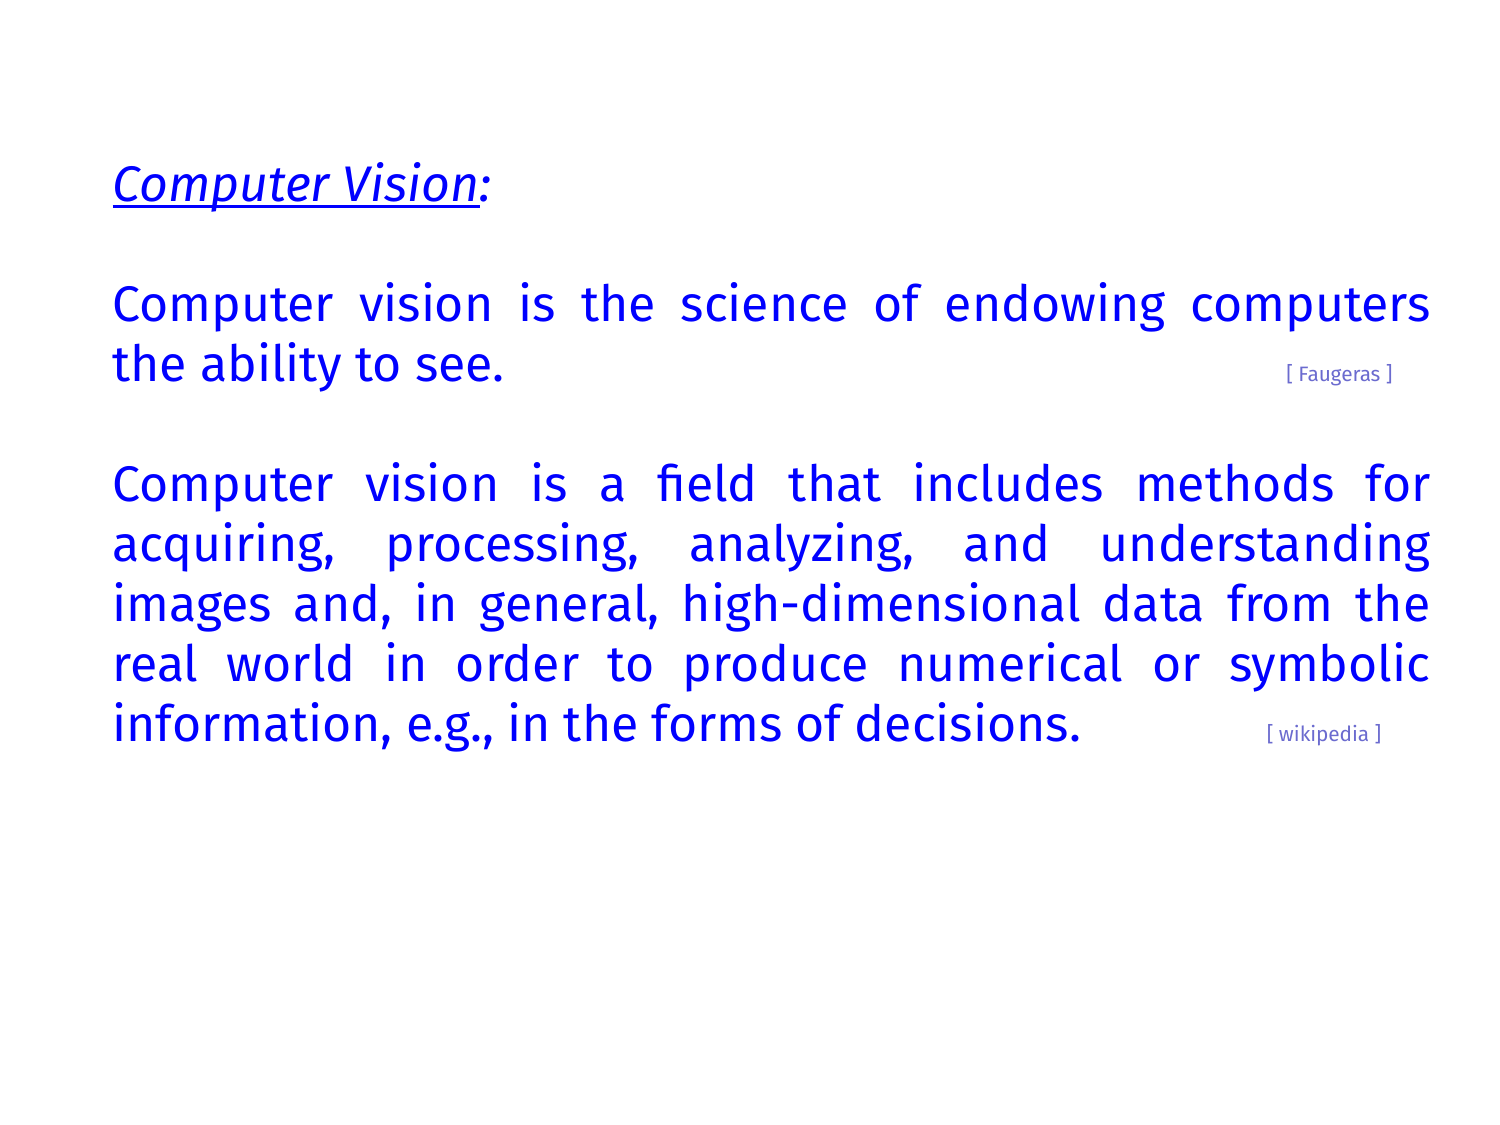

Computer Vision:

Computer vision is the science of endowing computers the ability to see.                                                           [ Faugeras ]

Computer vision is a field that includes methods for acquiring, processing, analyzing, and understanding images and, in general, high-dimensional data from the real world in order to produce numerical or symbolic information, e.g., in the forms of decisions.              [ wikipedia ]